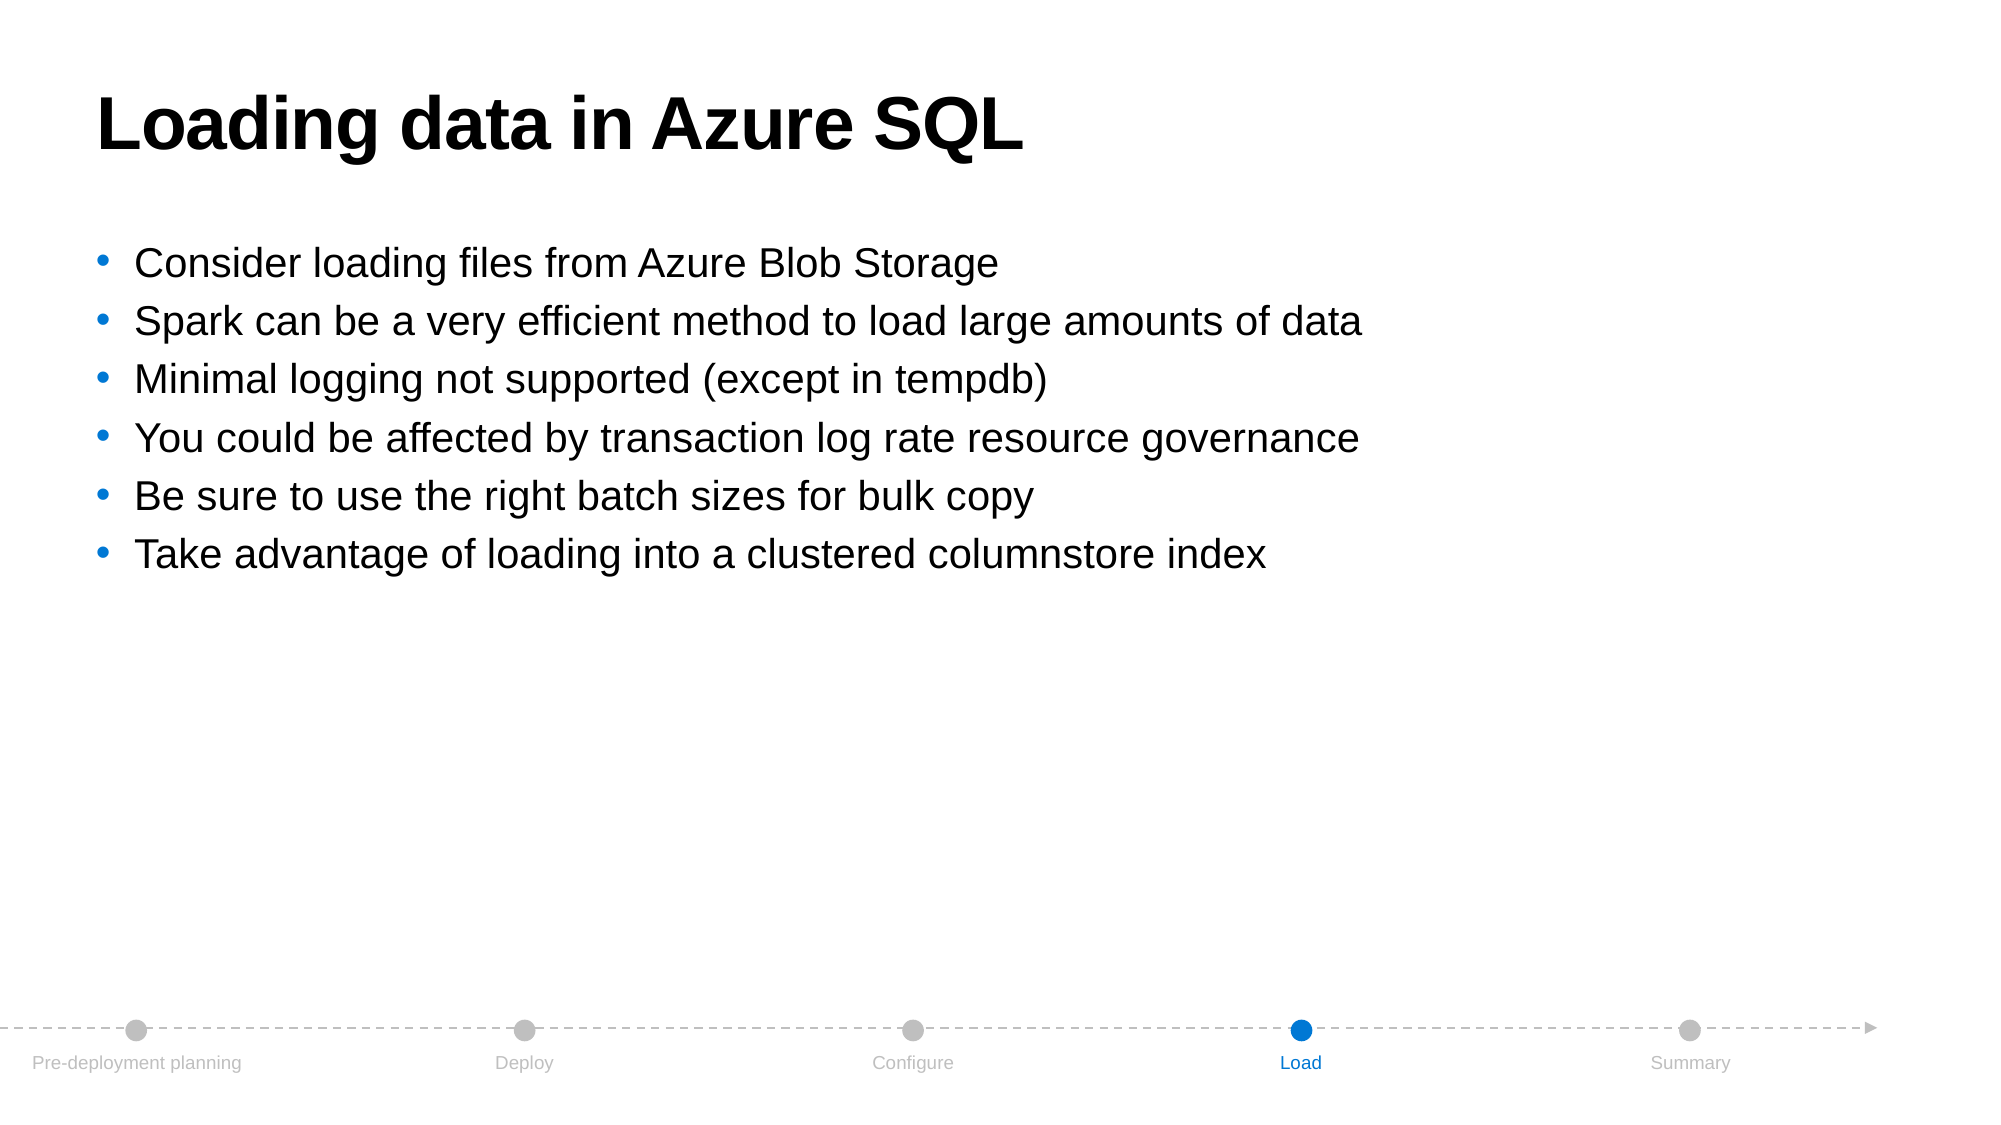

# Loading data in Azure SQL
Consider loading files from Azure Blob Storage
Spark can be a very efficient method to load large amounts of data
Minimal logging not supported (except in tempdb)
You could be affected by transaction log rate resource governance
Be sure to use the right batch sizes for bulk copy
Take advantage of loading into a clustered columnstore index

Deploy
Configure
Load
Summary
Pre-deployment planning